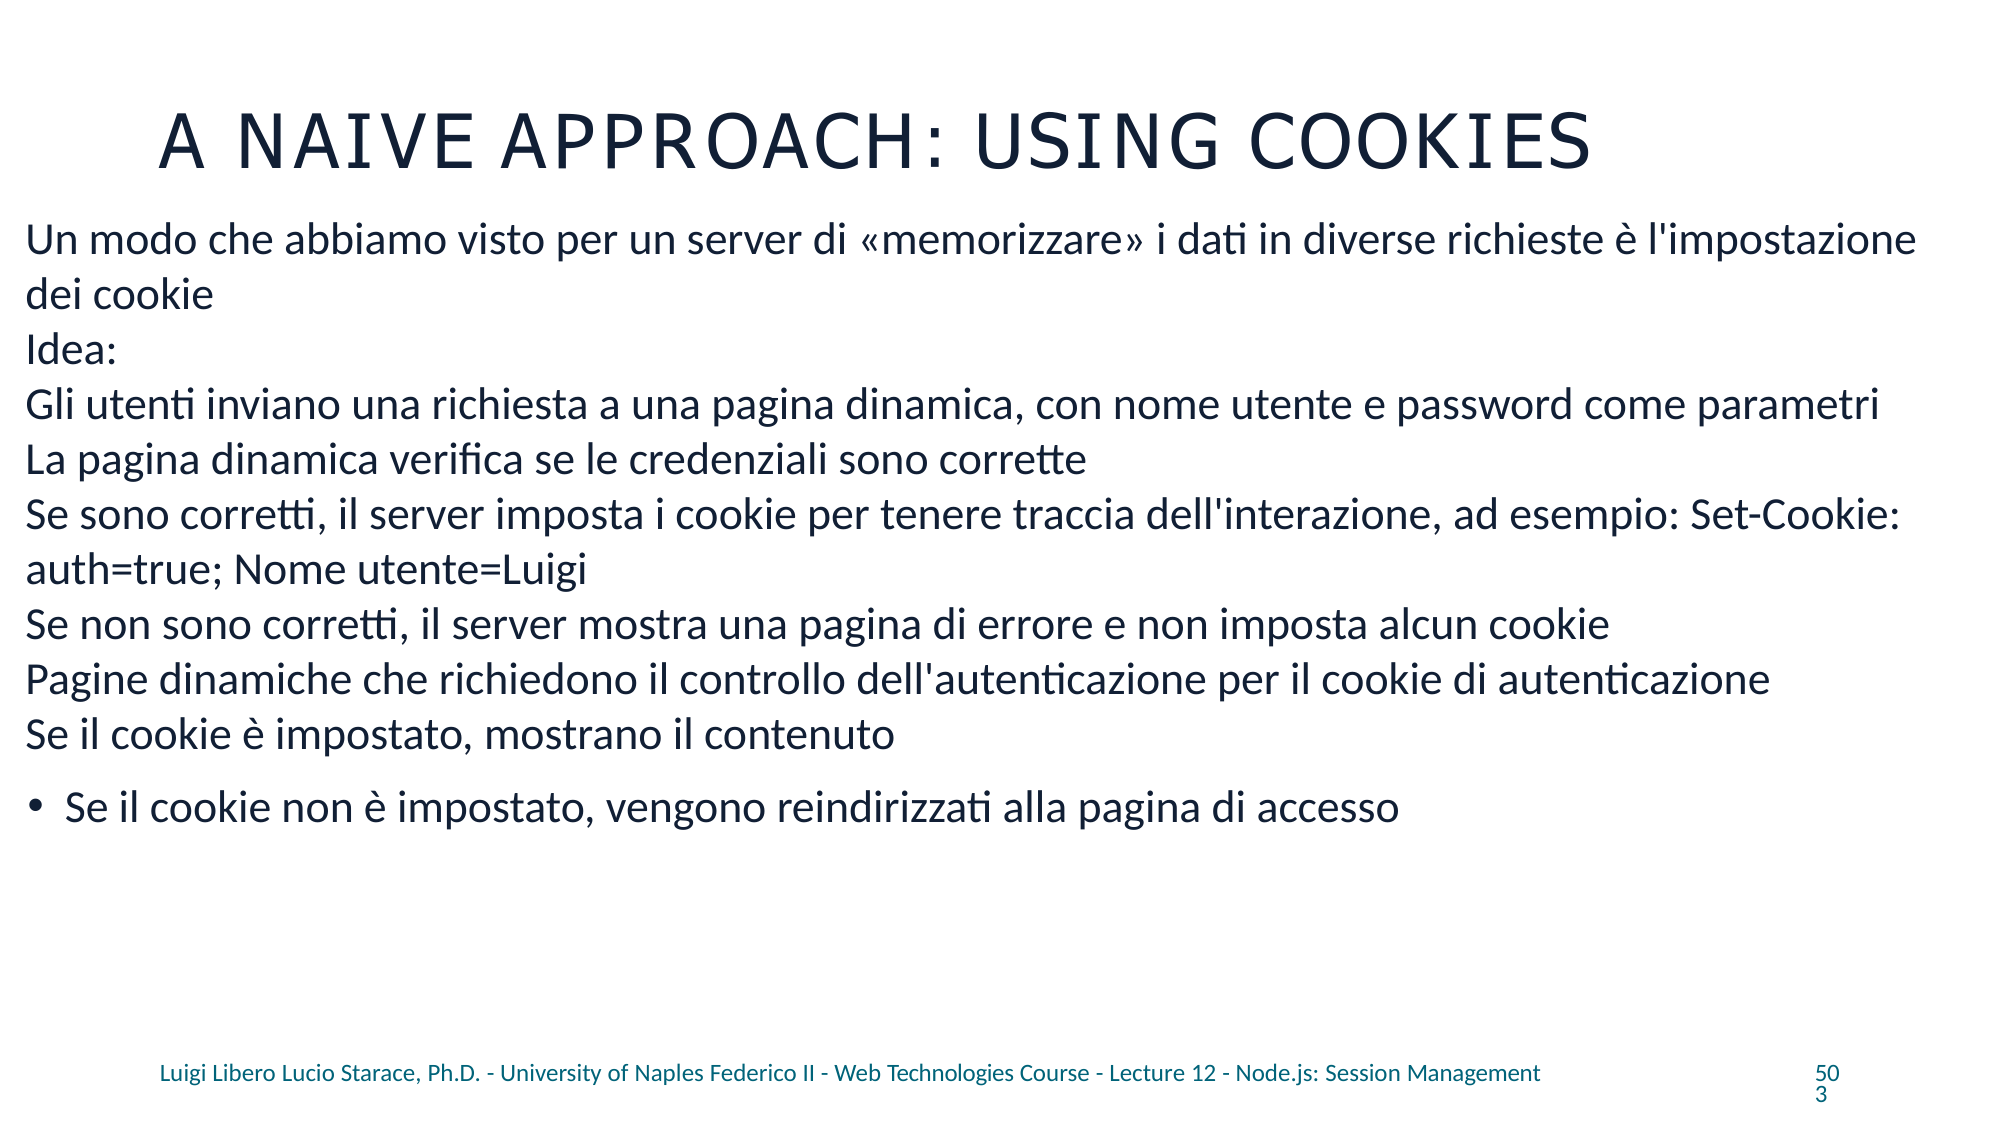

# A NAIVE APPROACH: USING COOKIES
Un modo che abbiamo visto per un server di «memorizzare» i dati in diverse richieste è l'impostazione dei cookie
Idea:
Gli utenti inviano una richiesta a una pagina dinamica, con nome utente e password come parametri
La pagina dinamica verifica se le credenziali sono corrette
Se sono corretti, il server imposta i cookie per tenere traccia dell'interazione, ad esempio: Set-Cookie: auth=true; Nome utente=Luigi
Se non sono corretti, il server mostra una pagina di errore e non imposta alcun cookie
Pagine dinamiche che richiedono il controllo dell'autenticazione per il cookie di autenticazione
Se il cookie è impostato, mostrano il contenuto
Se il cookie non è impostato, vengono reindirizzati alla pagina di accesso
Luigi Libero Lucio Starace, Ph.D. - University of Naples Federico II - Web Technologies Course - Lecture 12 - Node.js: Session Management
503